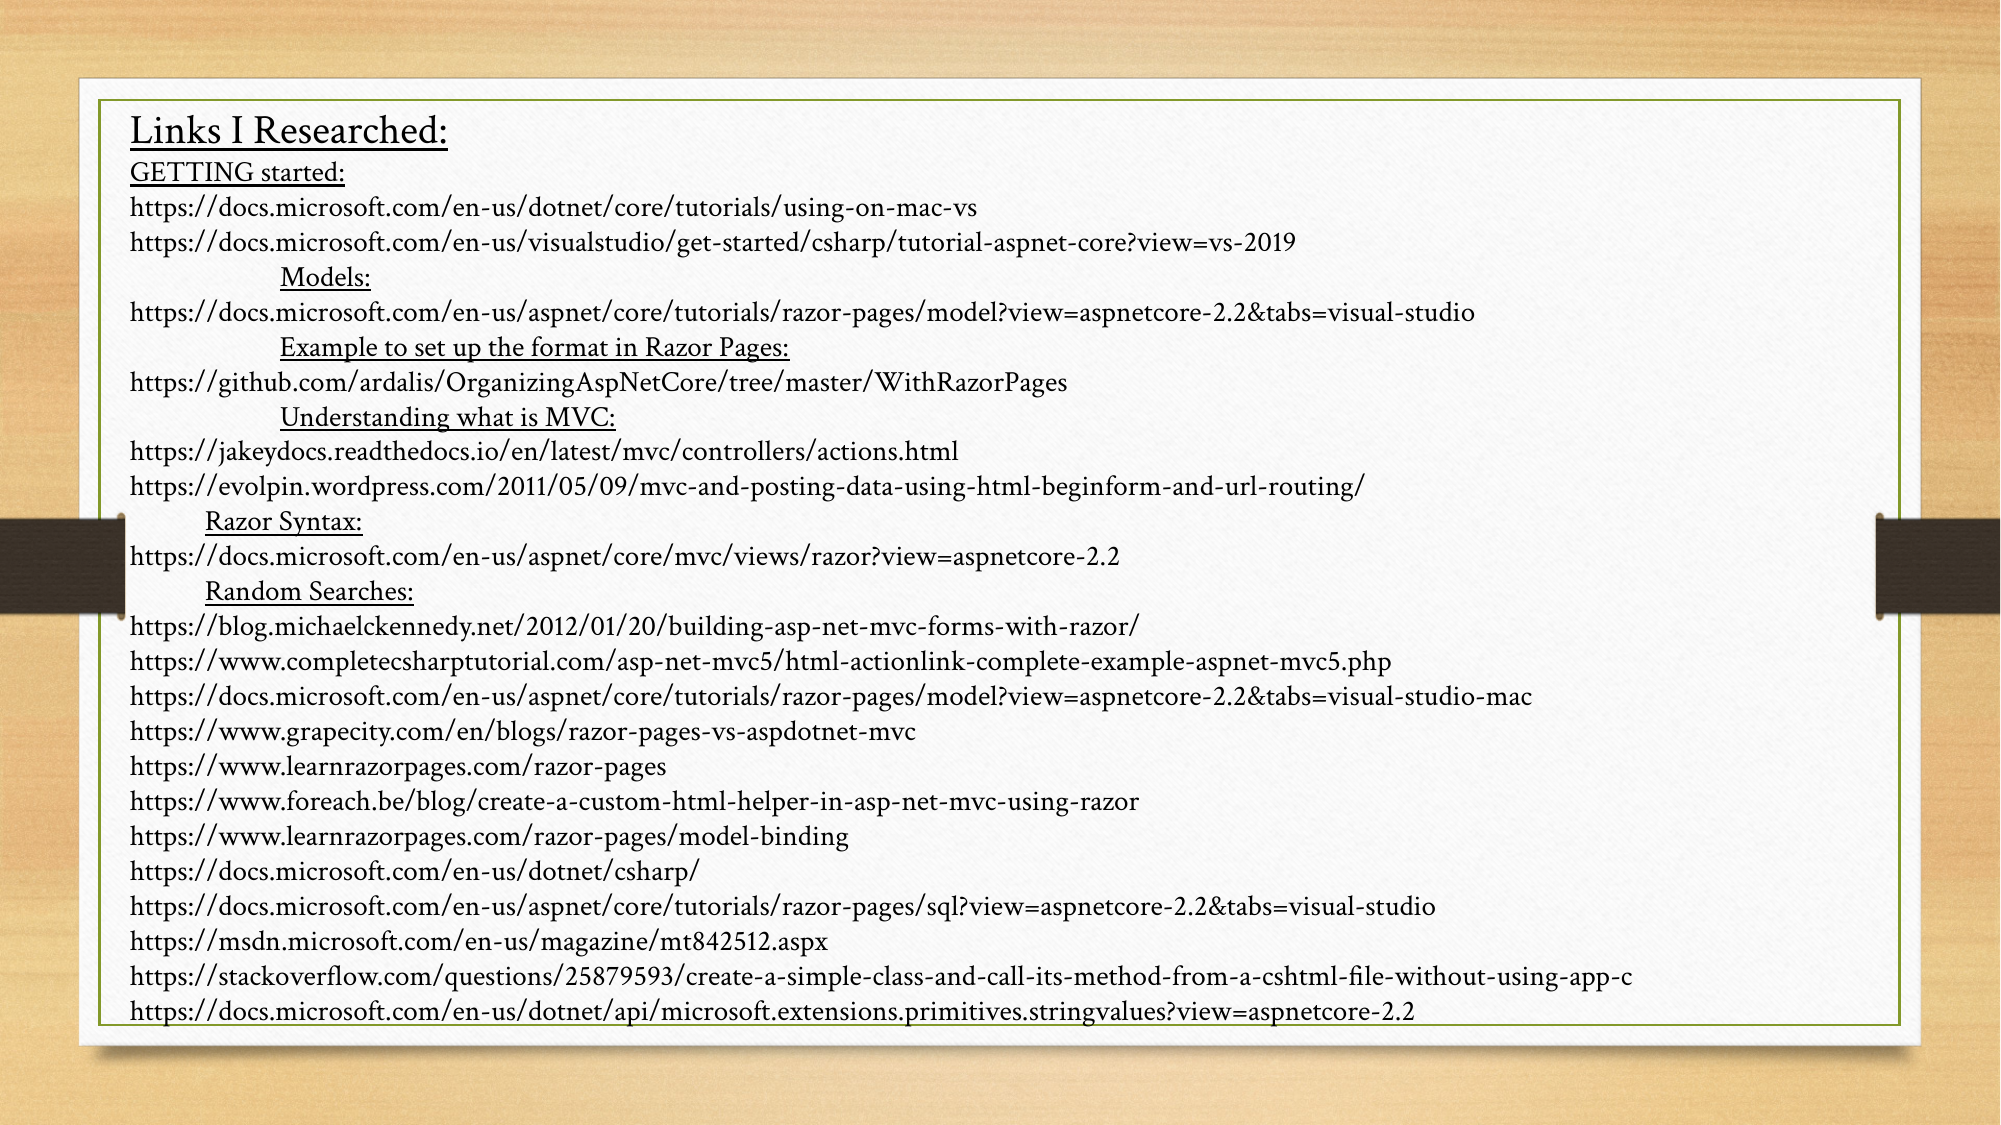

Links I Researched:
GETTING started:
https://docs.microsoft.com/en-us/dotnet/core/tutorials/using-on-mac-vs
https://docs.microsoft.com/en-us/visualstudio/get-started/csharp/tutorial-aspnet-core?view=vs-2019
	Models:
https://docs.microsoft.com/en-us/aspnet/core/tutorials/razor-pages/model?view=aspnetcore-2.2&tabs=visual-studio
	Example to set up the format in Razor Pages:
https://github.com/ardalis/OrganizingAspNetCore/tree/master/WithRazorPages
	Understanding what is MVC:
https://jakeydocs.readthedocs.io/en/latest/mvc/controllers/actions.html
https://evolpin.wordpress.com/2011/05/09/mvc-and-posting-data-using-html-beginform-and-url-routing/
Razor Syntax:
https://docs.microsoft.com/en-us/aspnet/core/mvc/views/razor?view=aspnetcore-2.2
Random Searches:
https://blog.michaelckennedy.net/2012/01/20/building-asp-net-mvc-forms-with-razor/
https://www.completecsharptutorial.com/asp-net-mvc5/html-actionlink-complete-example-aspnet-mvc5.php
https://docs.microsoft.com/en-us/aspnet/core/tutorials/razor-pages/model?view=aspnetcore-2.2&tabs=visual-studio-mac
https://www.grapecity.com/en/blogs/razor-pages-vs-aspdotnet-mvc
https://www.learnrazorpages.com/razor-pages
https://www.foreach.be/blog/create-a-custom-html-helper-in-asp-net-mvc-using-razor
https://www.learnrazorpages.com/razor-pages/model-binding
https://docs.microsoft.com/en-us/dotnet/csharp/
https://docs.microsoft.com/en-us/aspnet/core/tutorials/razor-pages/sql?view=aspnetcore-2.2&tabs=visual-studio
https://msdn.microsoft.com/en-us/magazine/mt842512.aspx
https://stackoverflow.com/questions/25879593/create-a-simple-class-and-call-its-method-from-a-cshtml-file-without-using-app-c
https://docs.microsoft.com/en-us/dotnet/api/microsoft.extensions.primitives.stringvalues?view=aspnetcore-2.2